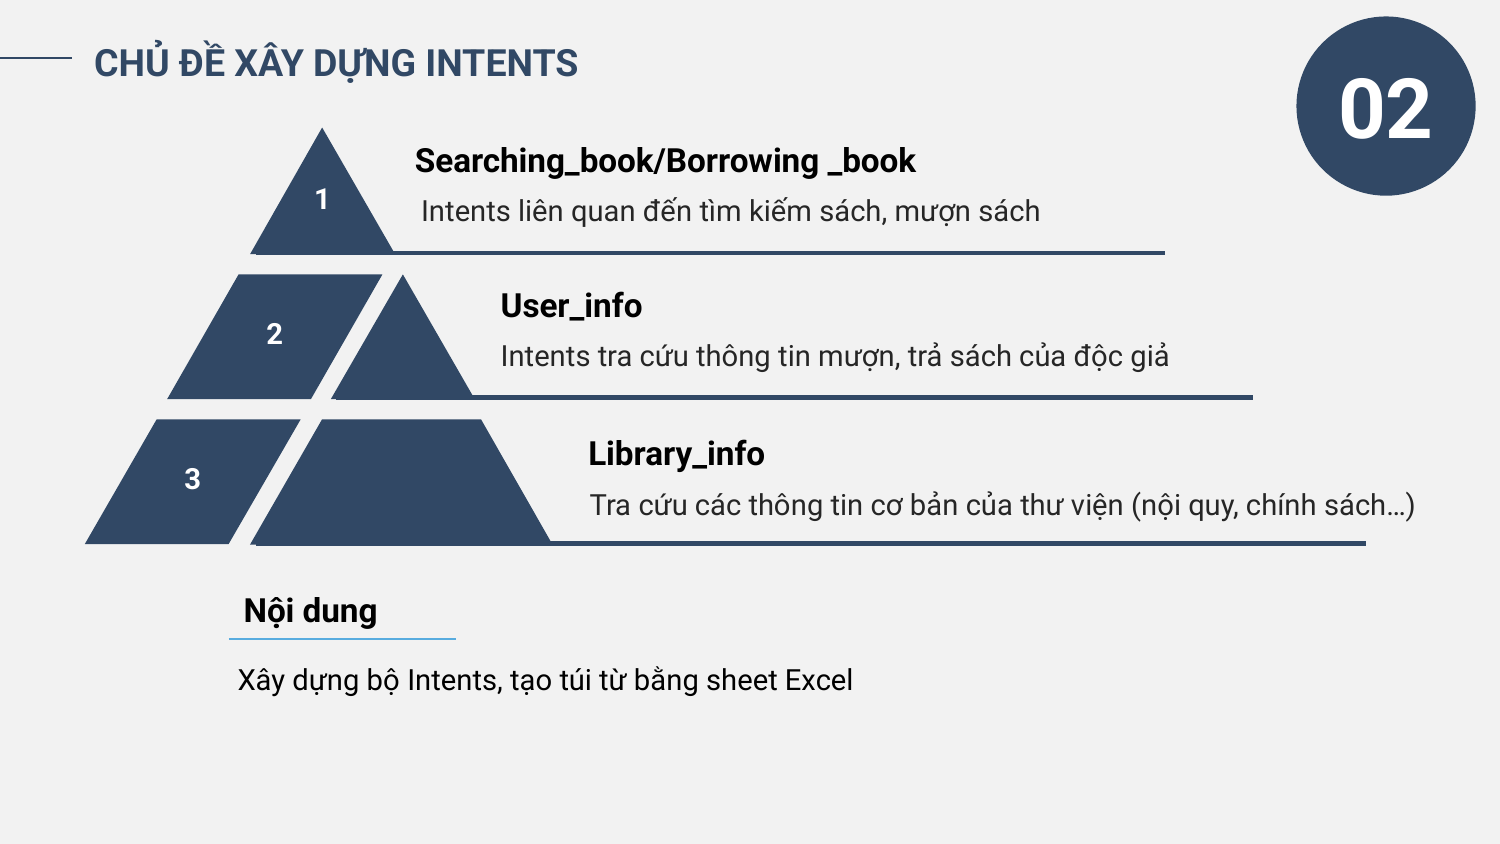

02
CHỦ ĐỀ XÂY DỰNG INTENTS
1
Searching_book/Borrowing _book
Intents liên quan đến tìm kiếm sách, mượn sách
2

User_info
Intents tra cứu thông tin mượn, trả sách của độc giả
3

Library_info
Tra cứu các thông tin cơ bản của thư viện (nội quy, chính sách…)
Nội dung
Xây dựng bộ Intents, tạo túi từ bằng sheet Excel